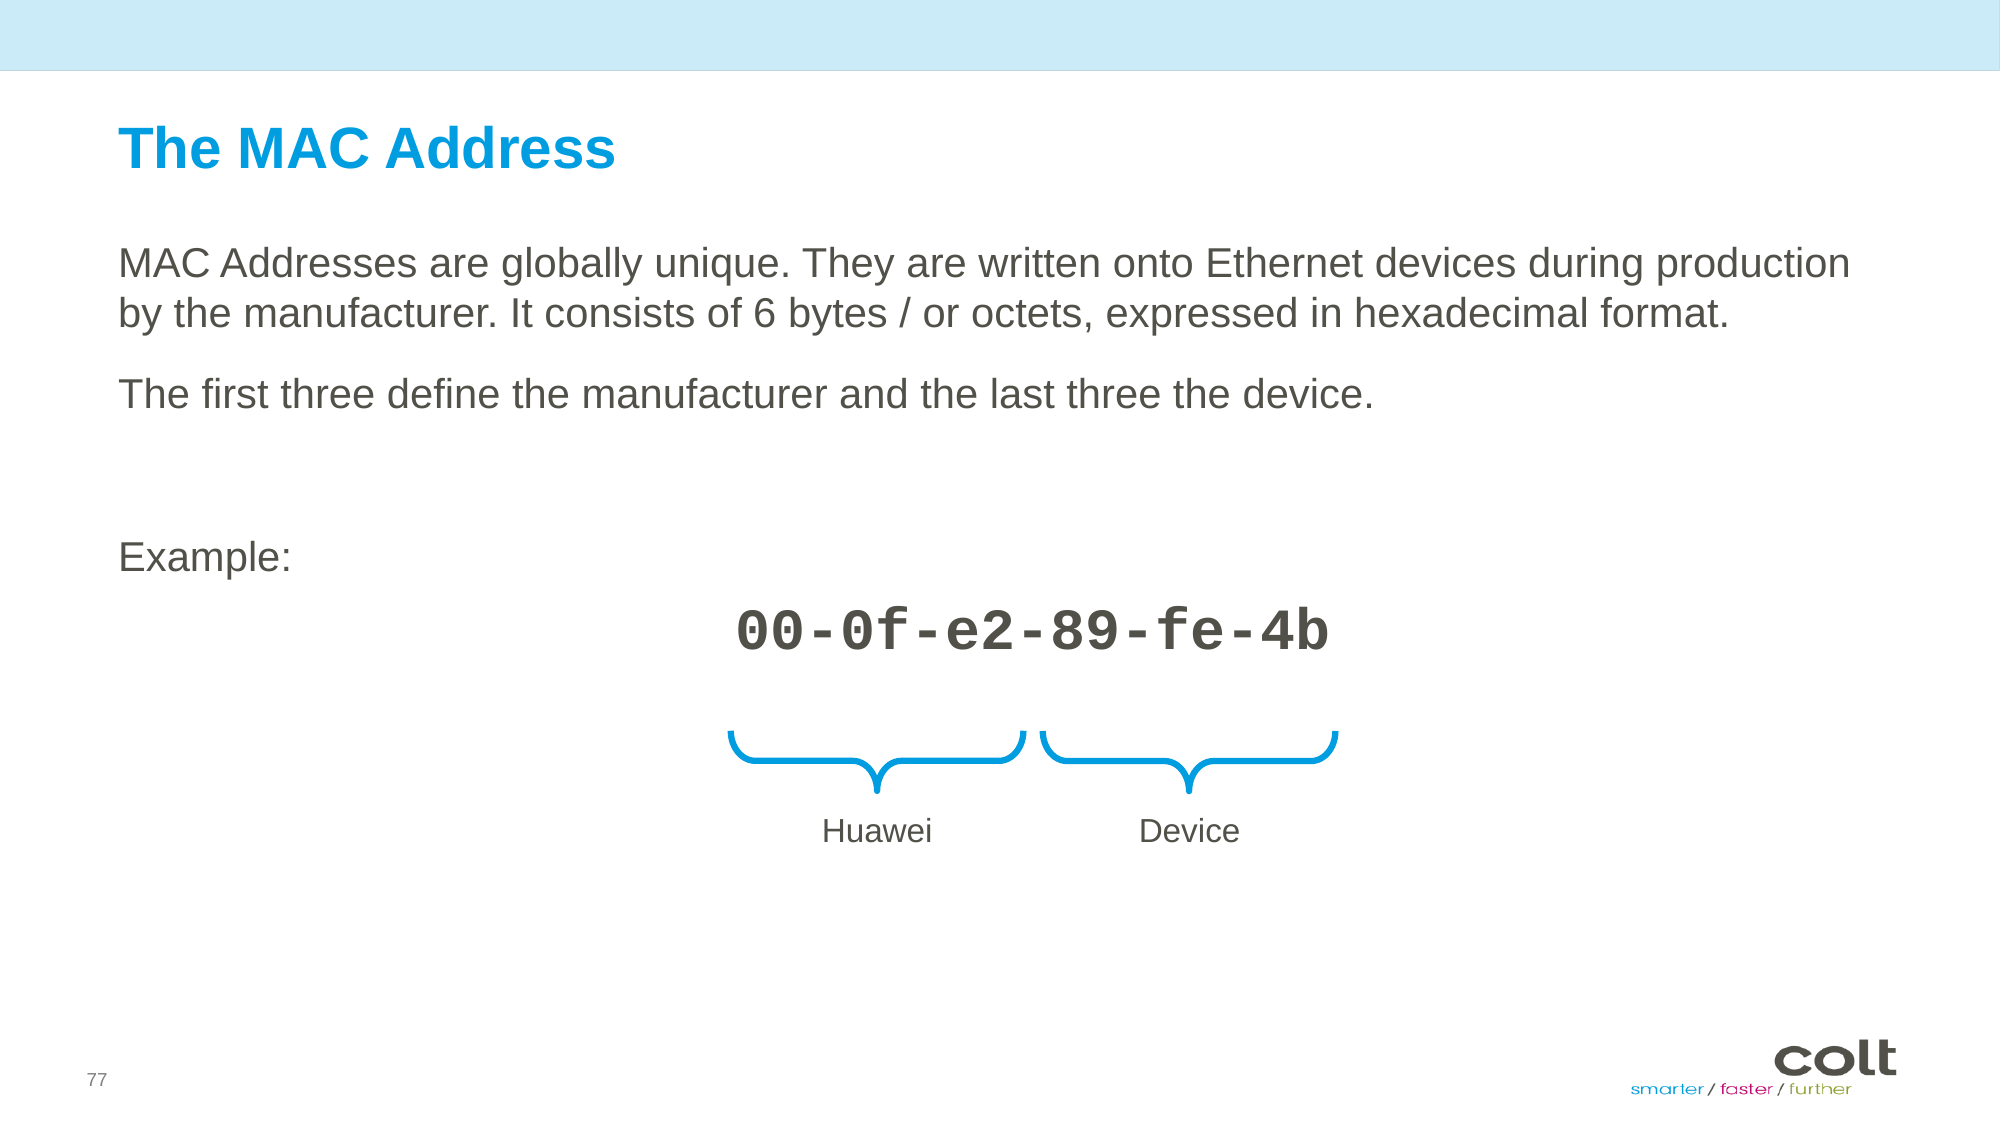

# The MAC Address
MAC Addresses are globally unique. They are written onto Ethernet devices during production by the manufacturer. It consists of 6 bytes / or octets, expressed in hexadecimal format.
The first three define the manufacturer and the last three the device.

Example:
00-0f-e2-89-fe-4b

Huawei
Device